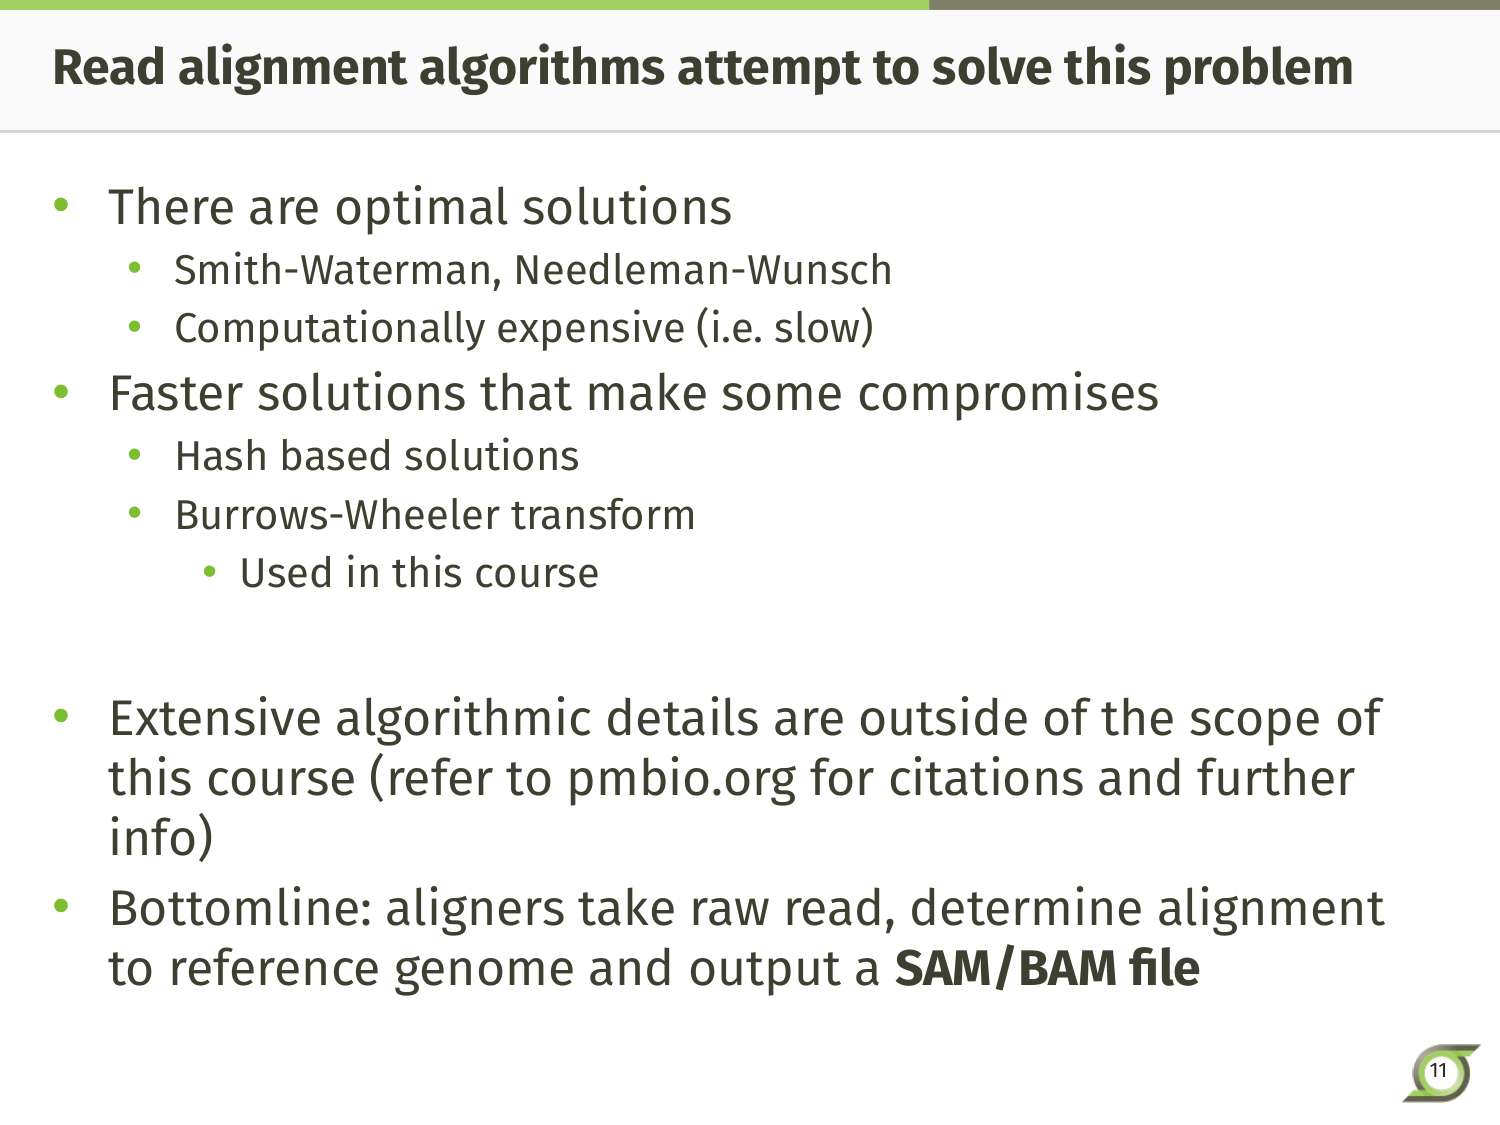

# Read alignment algorithms attempt to solve this problem
There are optimal solutions
Smith-Waterman, Needleman-Wunsch
Computationally expensive (i.e. slow)
Faster solutions that make some compromises
Hash based solutions
Burrows-Wheeler transform
Used in this course

Extensive algorithmic details are outside of the scope of this course (refer to pmbio.org for citations and further info)
Bottomline: aligners take raw read, determine alignment to reference genome and output a SAM/BAM file